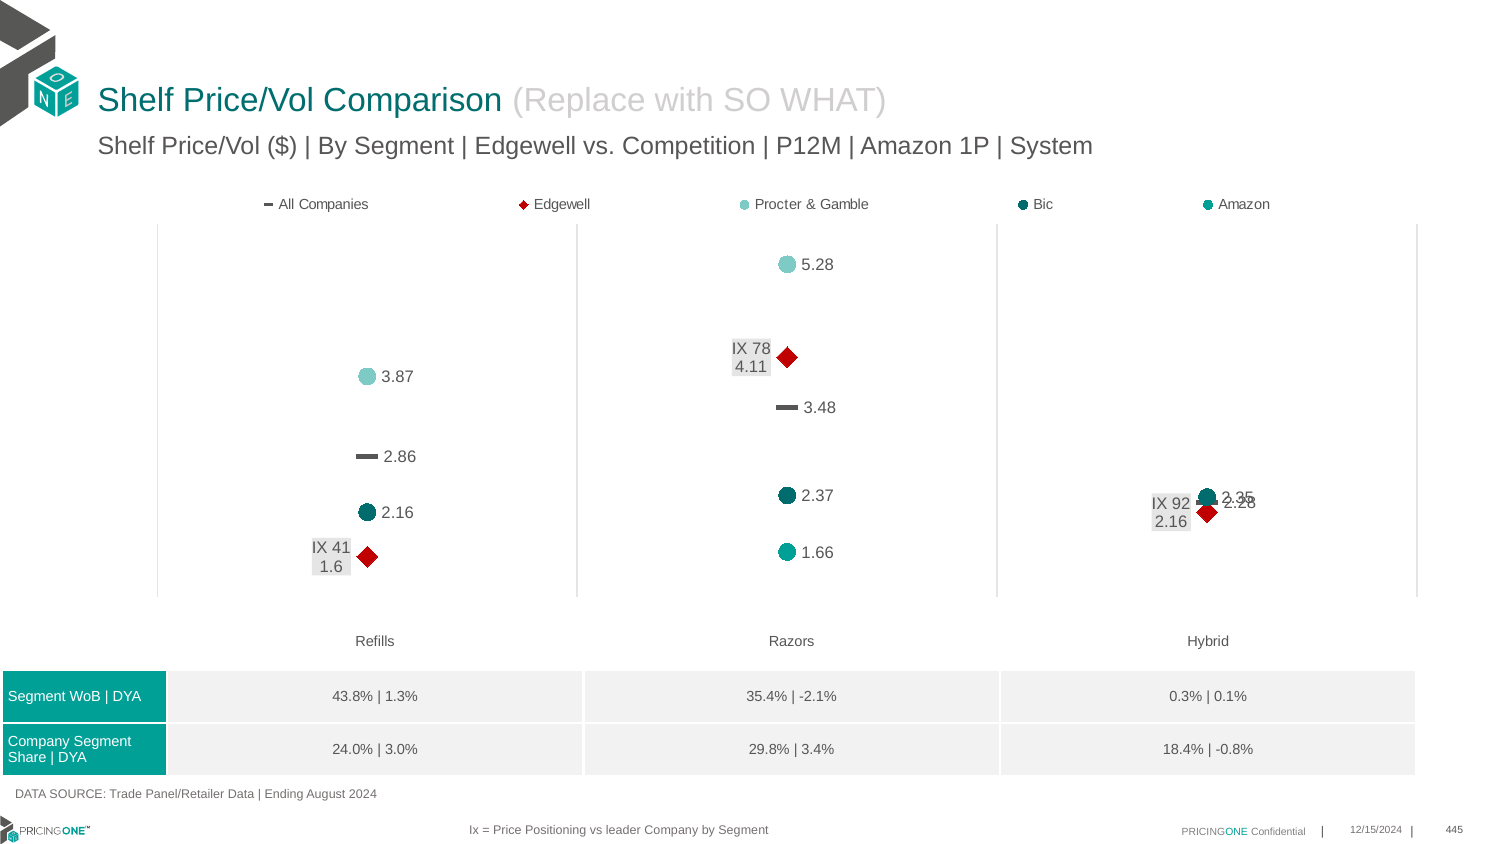

# Shelf Price/Vol Comparison (Replace with SO WHAT)
Shelf Price/Vol ($) | By Segment | Edgewell vs. Competition | P12M | Amazon 1P | System

### Chart

| Category | All Companies | Edgewell | Procter & Gamble | Bic | Amazon |
|---|---|---|---|---|---|
| IX 41 | 2.86 | 1.6 | 3.87 | 2.16 | None |
| IX 78 | 3.48 | 4.11 | 5.28 | 2.37 | 1.66 |
| IX 92 | 2.28 | 2.16 | None | 2.35 | None |
|  | Refills | Razors | Hybrid |
| --- | --- | --- | --- |
| Segment WoB | DYA | 43.8% | 1.3% | 35.4% | -2.1% | 0.3% | 0.1% |
| Company Segment Share | DYA | 24.0% | 3.0% | 29.8% | 3.4% | 18.4% | -0.8% |
DATA SOURCE: Trade Panel/Retailer Data | Ending August 2024
Ix = Price Positioning vs leader Company by Segment
12/15/2024
445